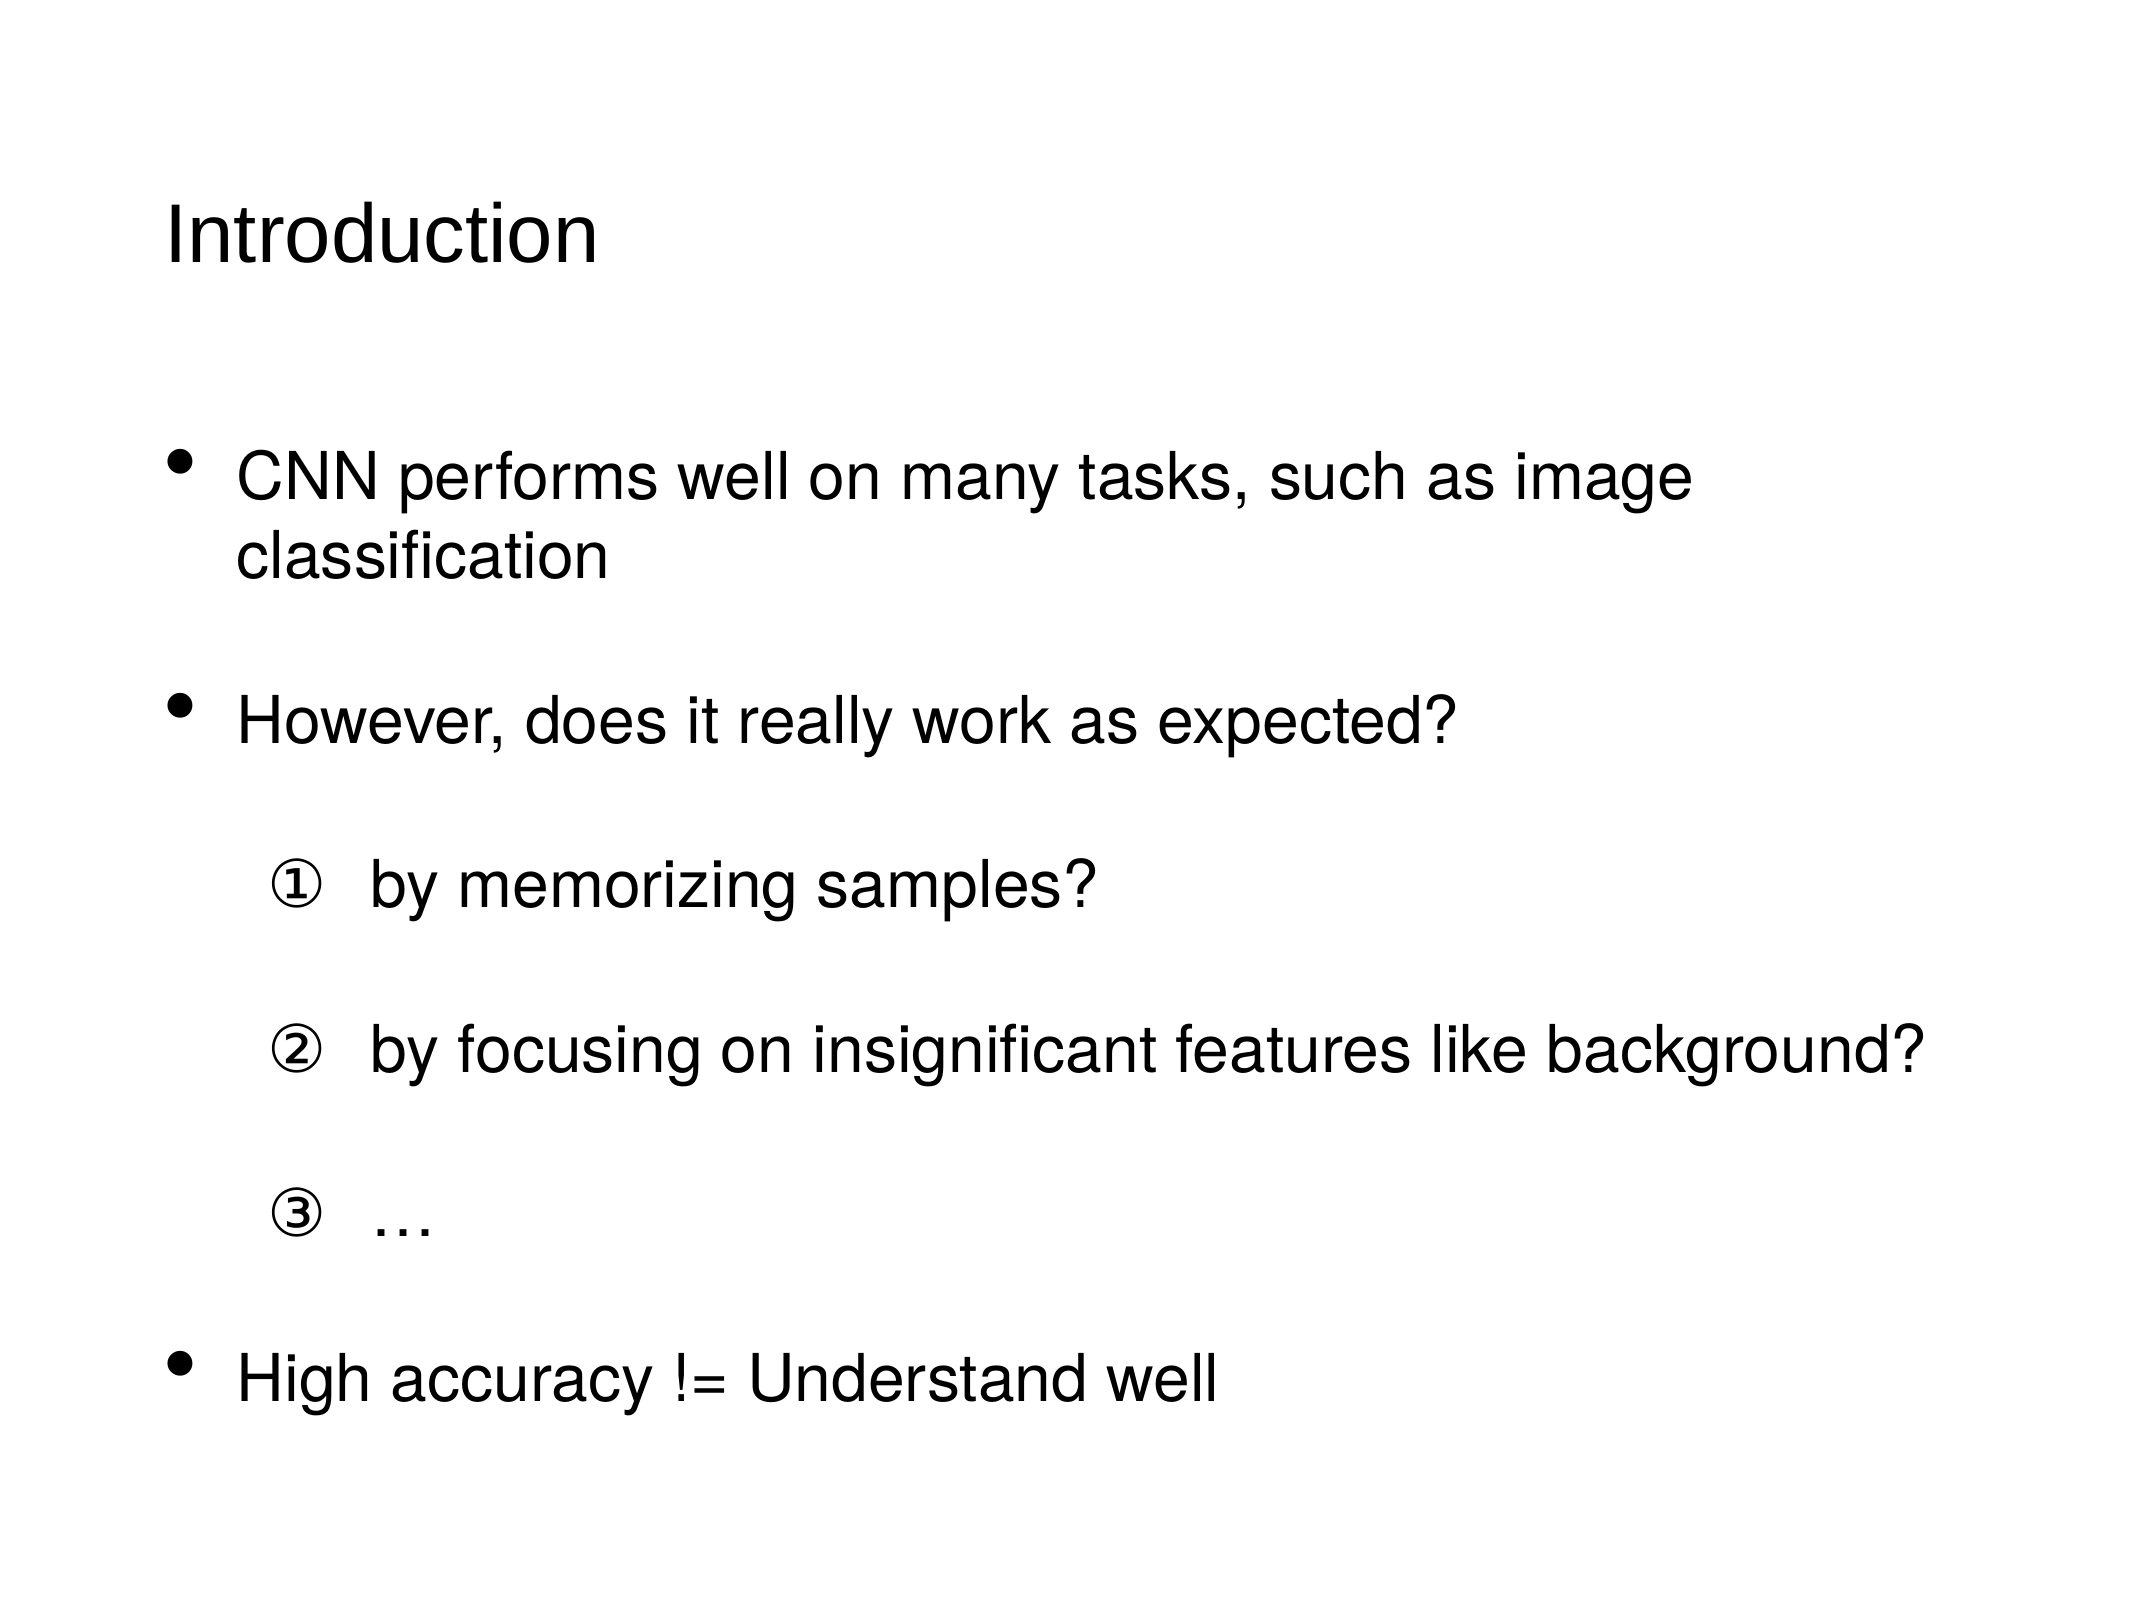

# Introduction
CNN performs well on many tasks, such as image classification
However, does it really work as expected?
by memorizing samples?
by focusing on insignificant features like background?
…
High accuracy != Understand well